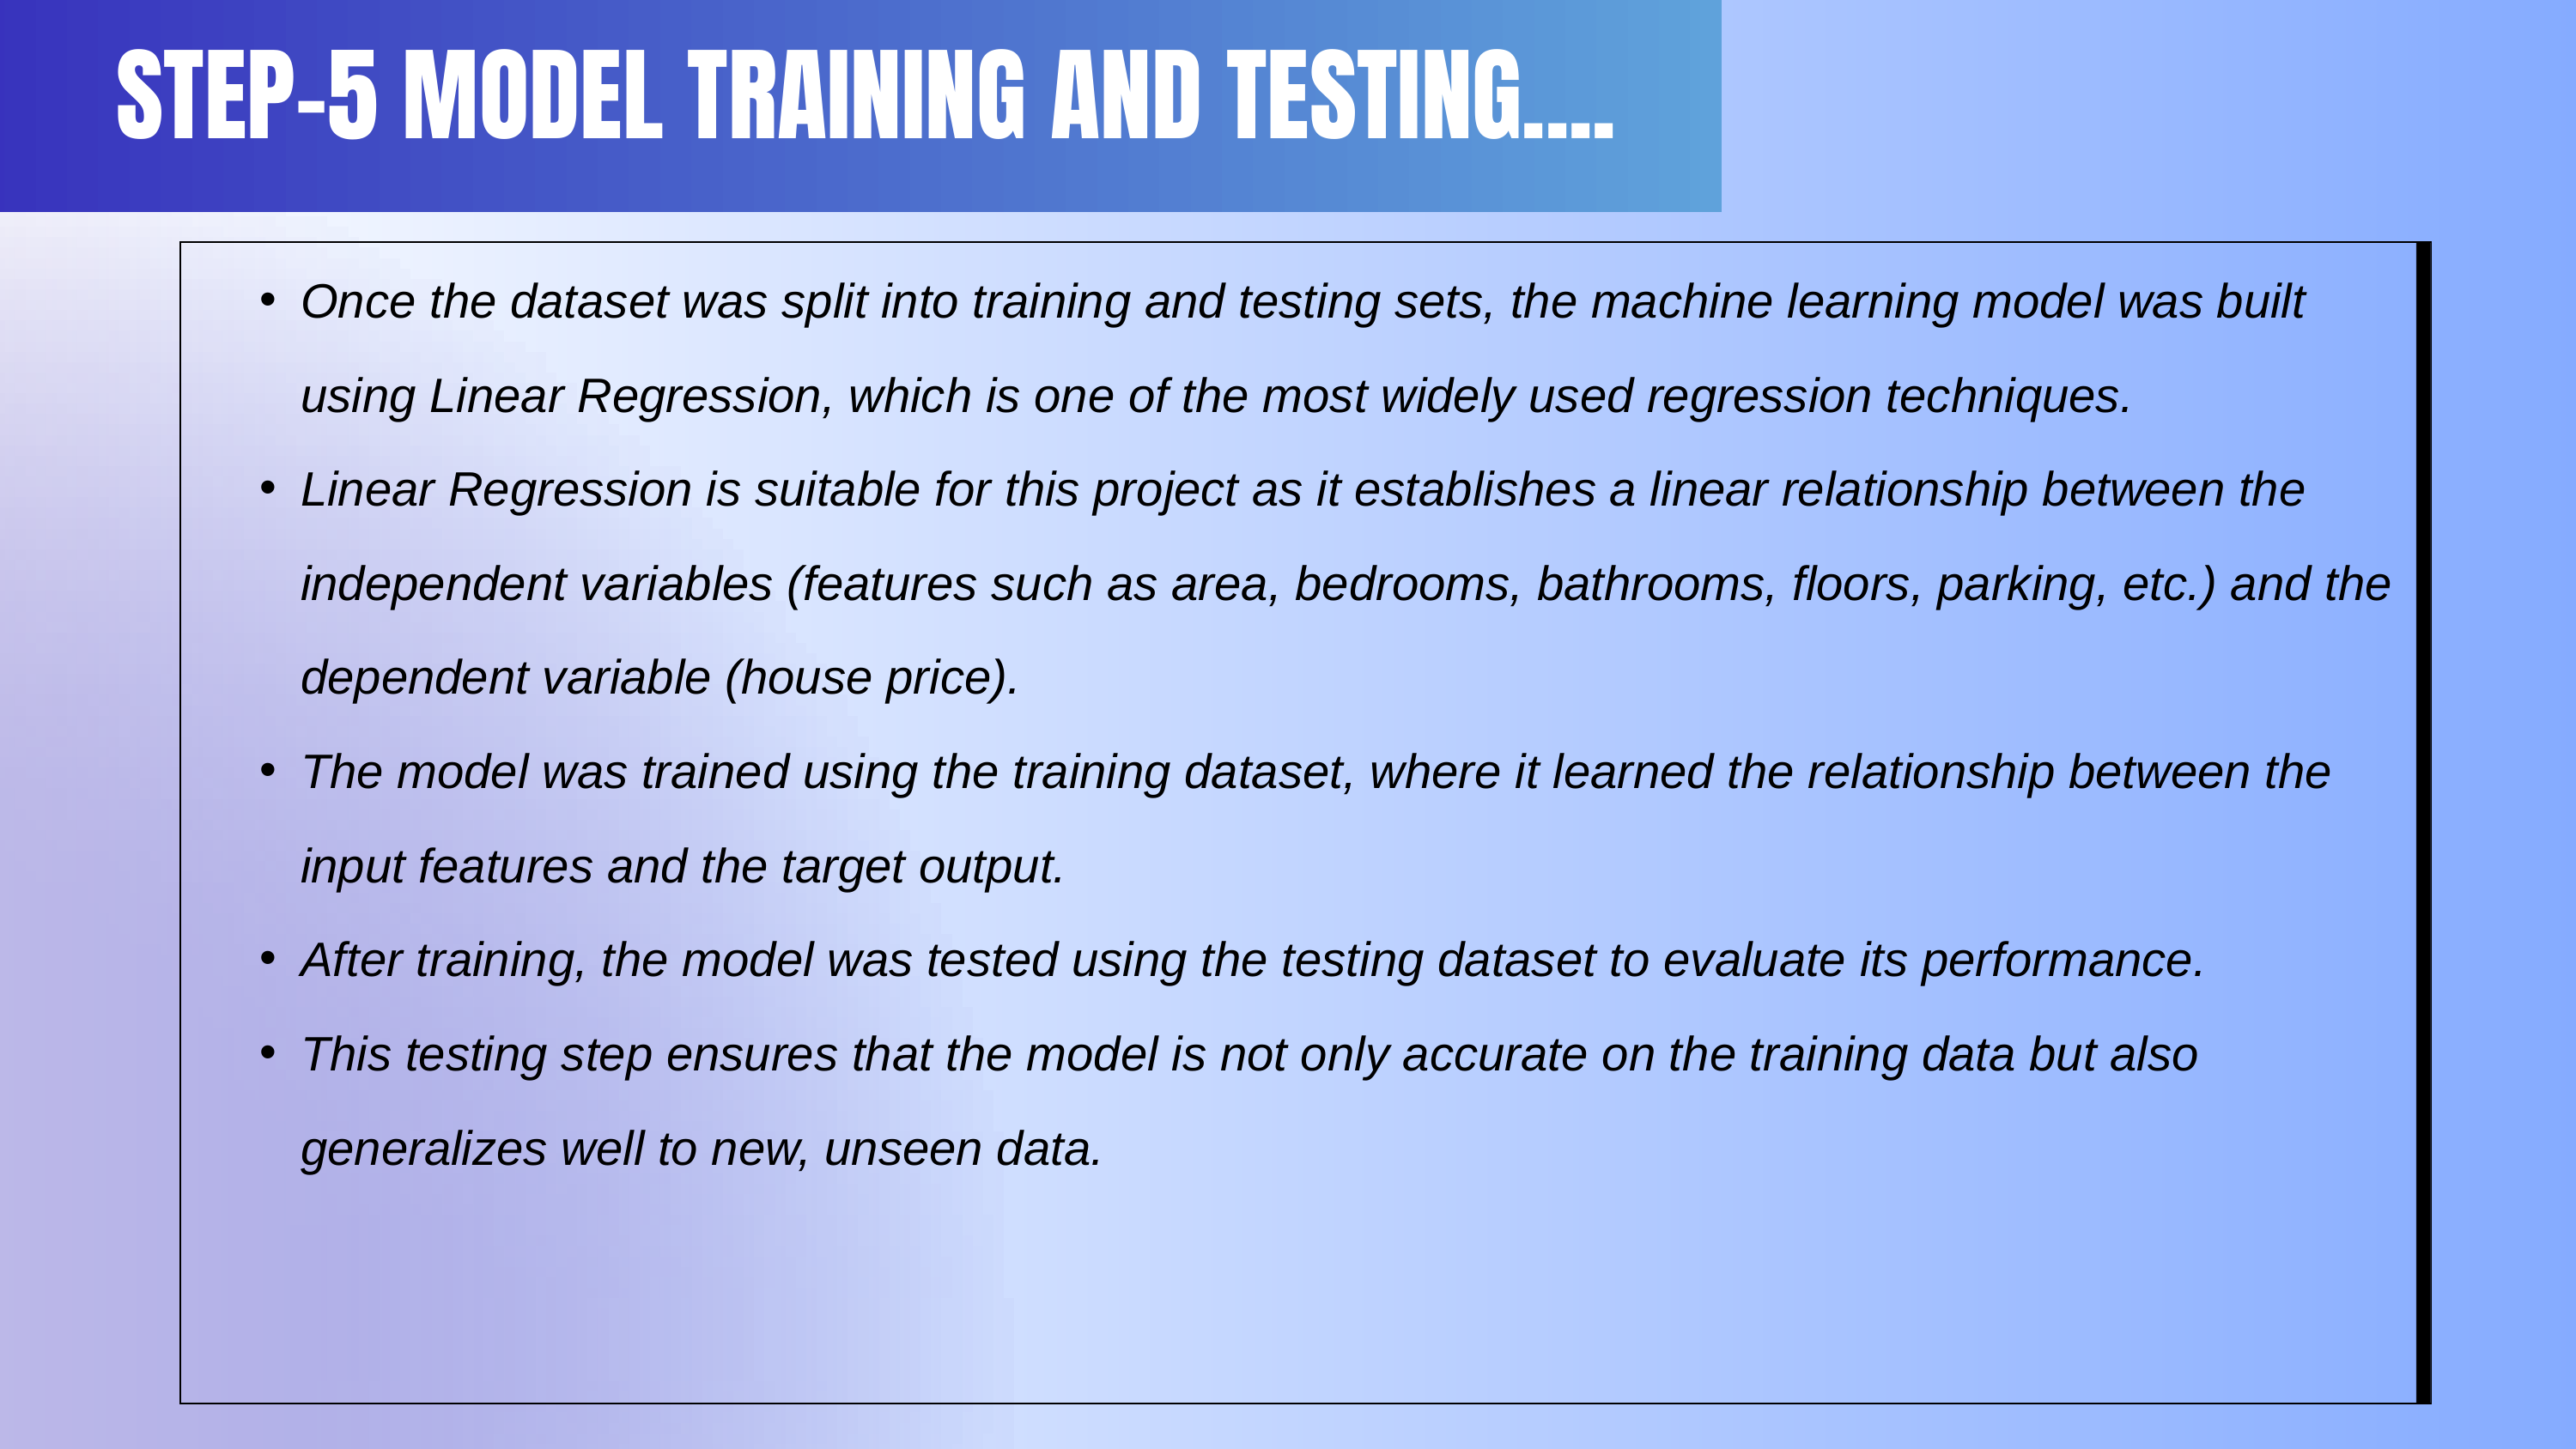

STEP-5 MODEL TRAINING AND TESTING....

Once the dataset was split into training and testing sets, the machine learning model was built using Linear Regression, which is one of the most widely used regression techniques.
Linear Regression is suitable for this project as it establishes a linear relationship between the independent variables (features such as area, bedrooms, bathrooms, floors, parking, etc.) and the dependent variable (house price).
The model was trained using the training dataset, where it learned the relationship between the input features and the target output.
After training, the model was tested using the testing dataset to evaluate its performance.
This testing step ensures that the model is not only accurate on the training data but also generalizes well to new, unseen data.